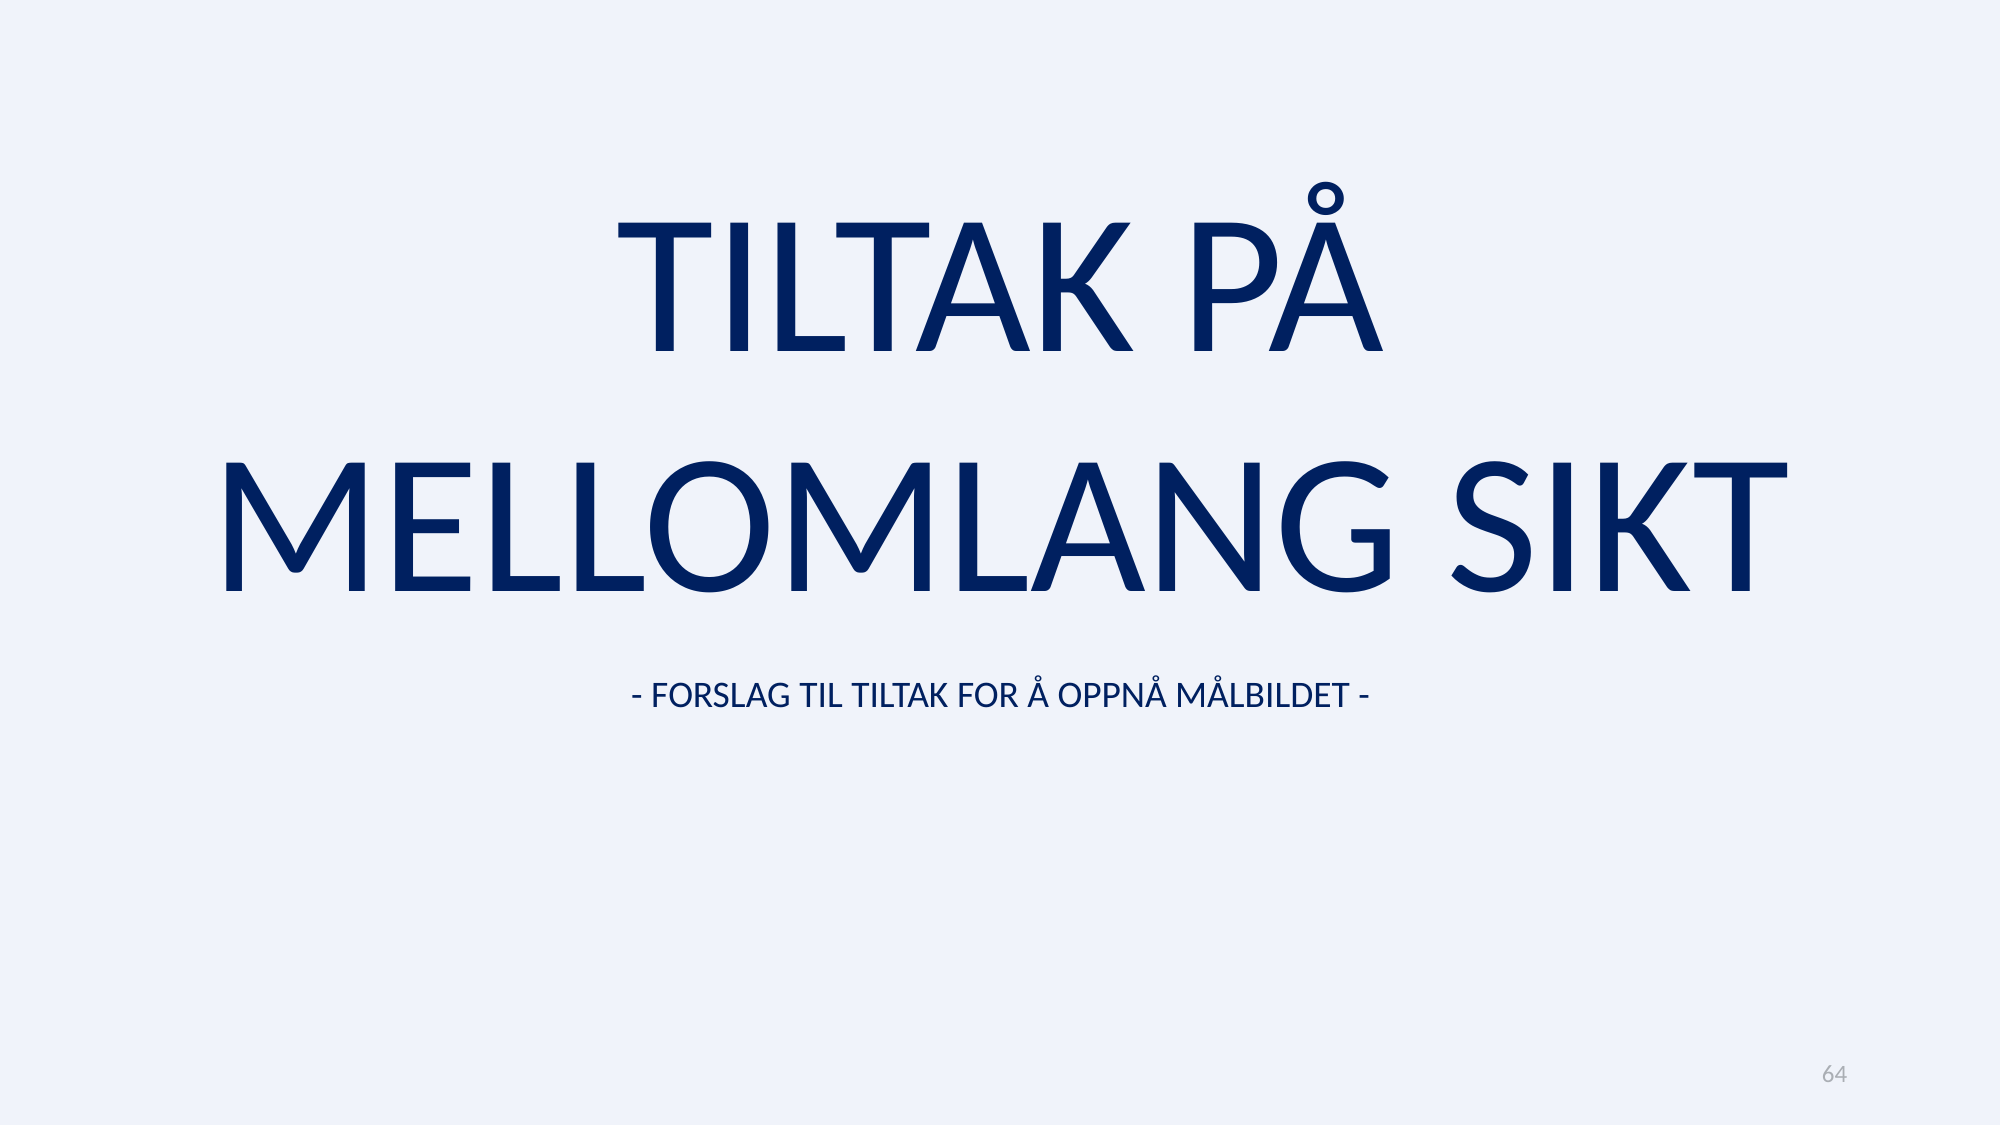

TILTAK PÅ
MELLOMLANG SIKT
- FORSLAG TIL TILTAK FOR Å OPPNÅ MÅLBILDET -
64